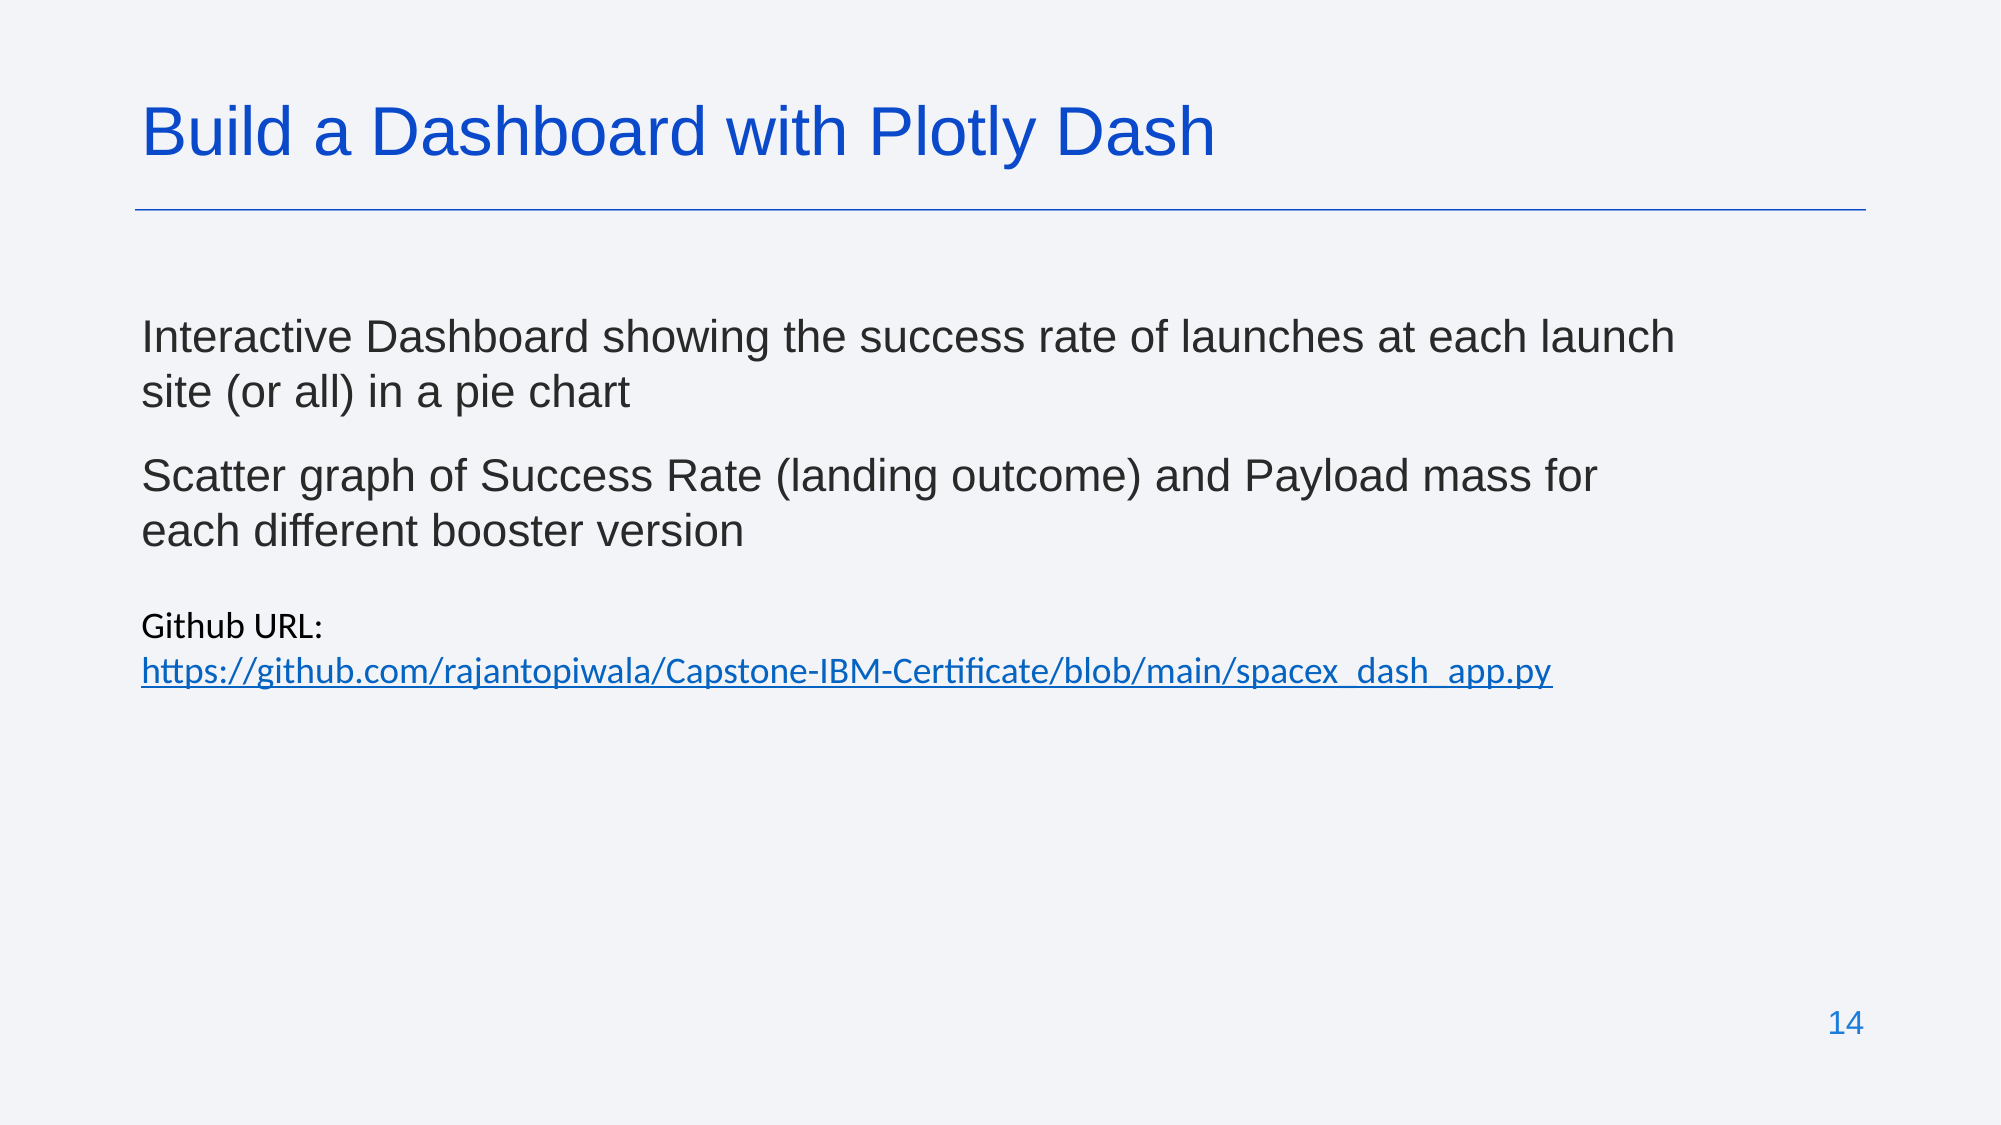

Build a Dashboard with Plotly Dash
Interactive Dashboard showing the success rate of launches at each launch site (or all) in a pie chart
Scatter graph of Success Rate (landing outcome) and Payload mass for each different booster version

Github URL: https://github.com/rajantopiwala/Capstone-IBM-Certificate/blob/main/spacex_dash_app.py

14